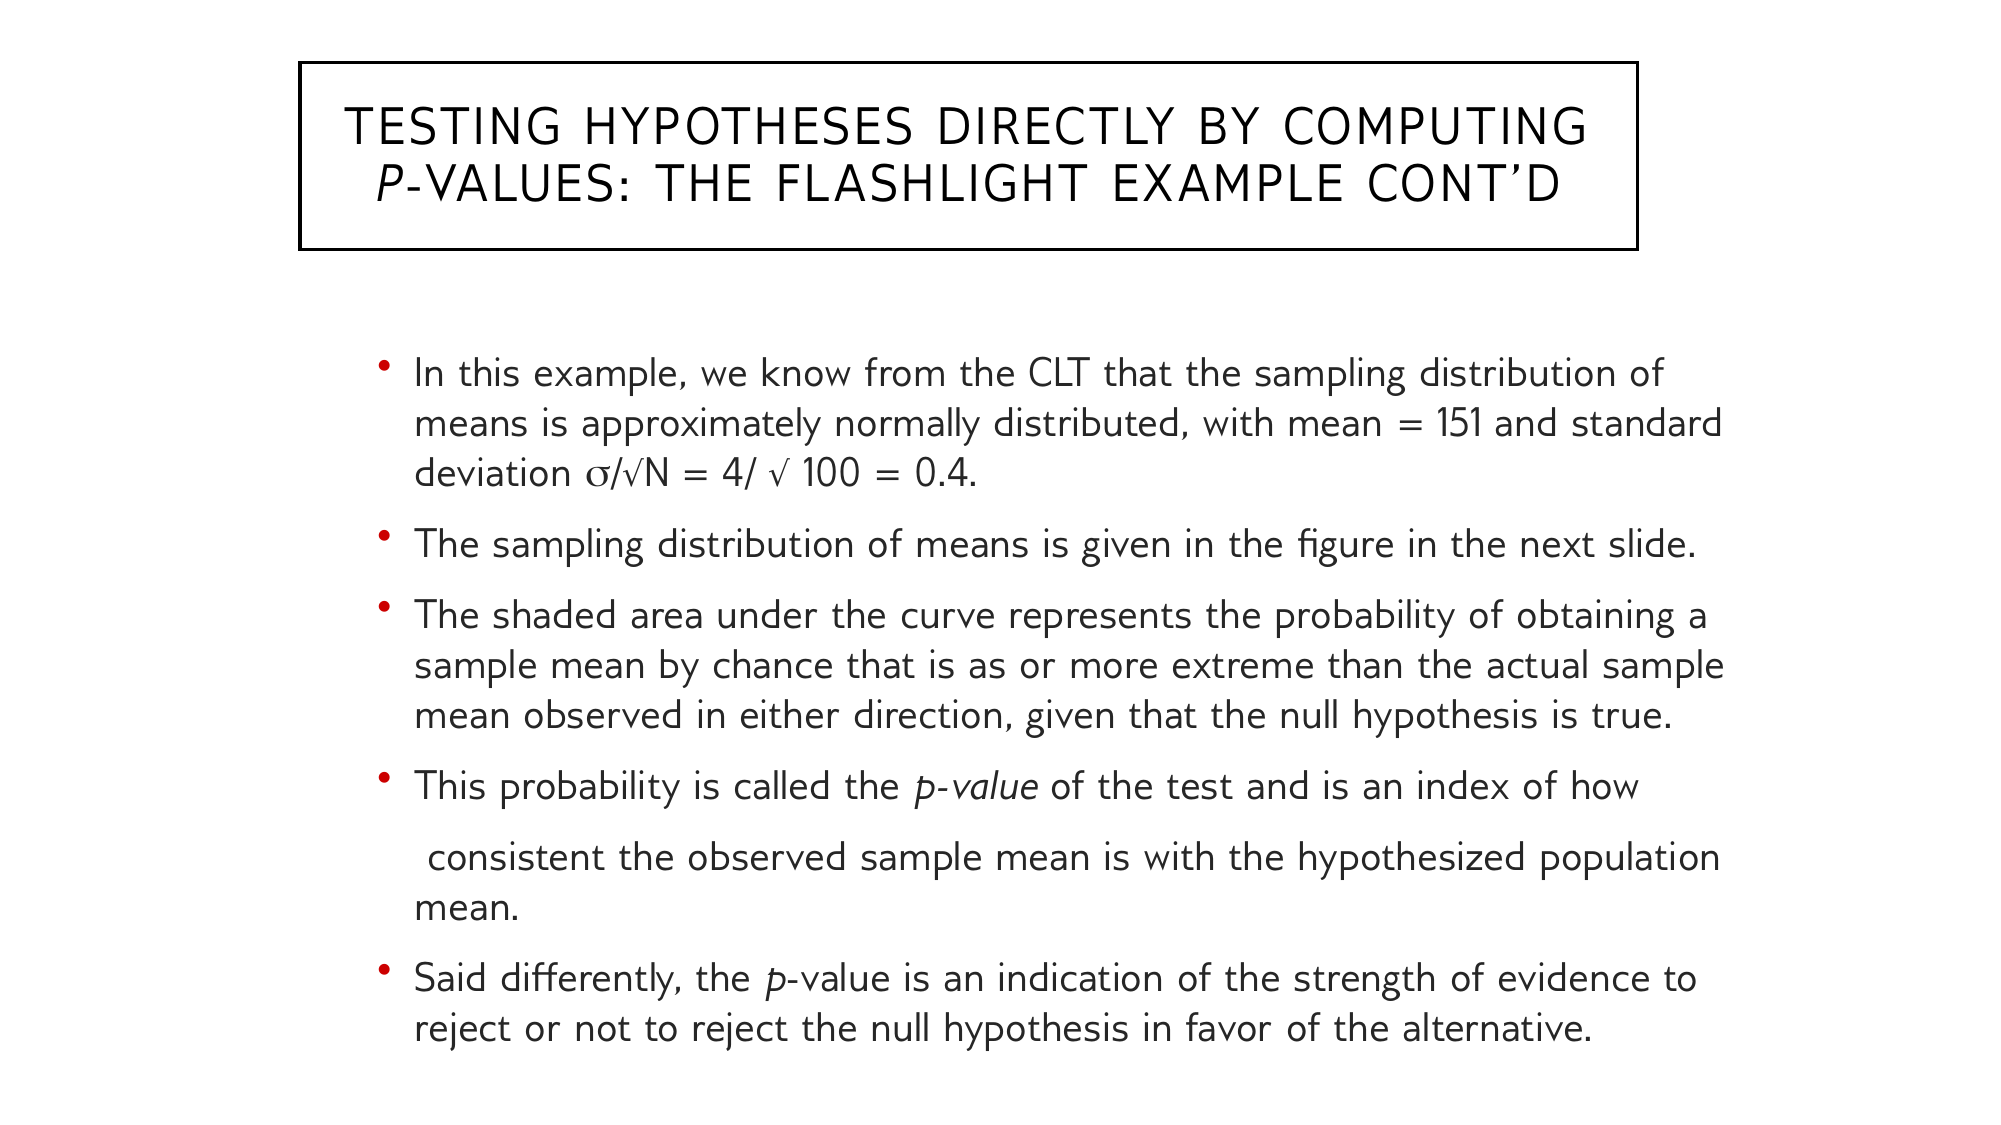

Testing Hypotheses Directly by Computing p-Values: The Flashlight Example Cont’d
In this example, we know from the CLT that the sampling distribution of means is approximately normally distributed, with mean = 151 and standard deviation σ/√N = 4/ √ 100 = 0.4.
The sampling distribution of means is given in the figure in the next slide.
The shaded area under the curve represents the probability of obtaining a sample mean by chance that is as or more extreme than the actual sample mean observed in either direction, given that the null hypothesis is true.
This probability is called the p-value of the test and is an index of how
    consistent the observed sample mean is with the hypothesized population mean.
Said differently, the p-value is an indication of the strength of evidence to reject or not to reject the null hypothesis in favor of the alternative.

276